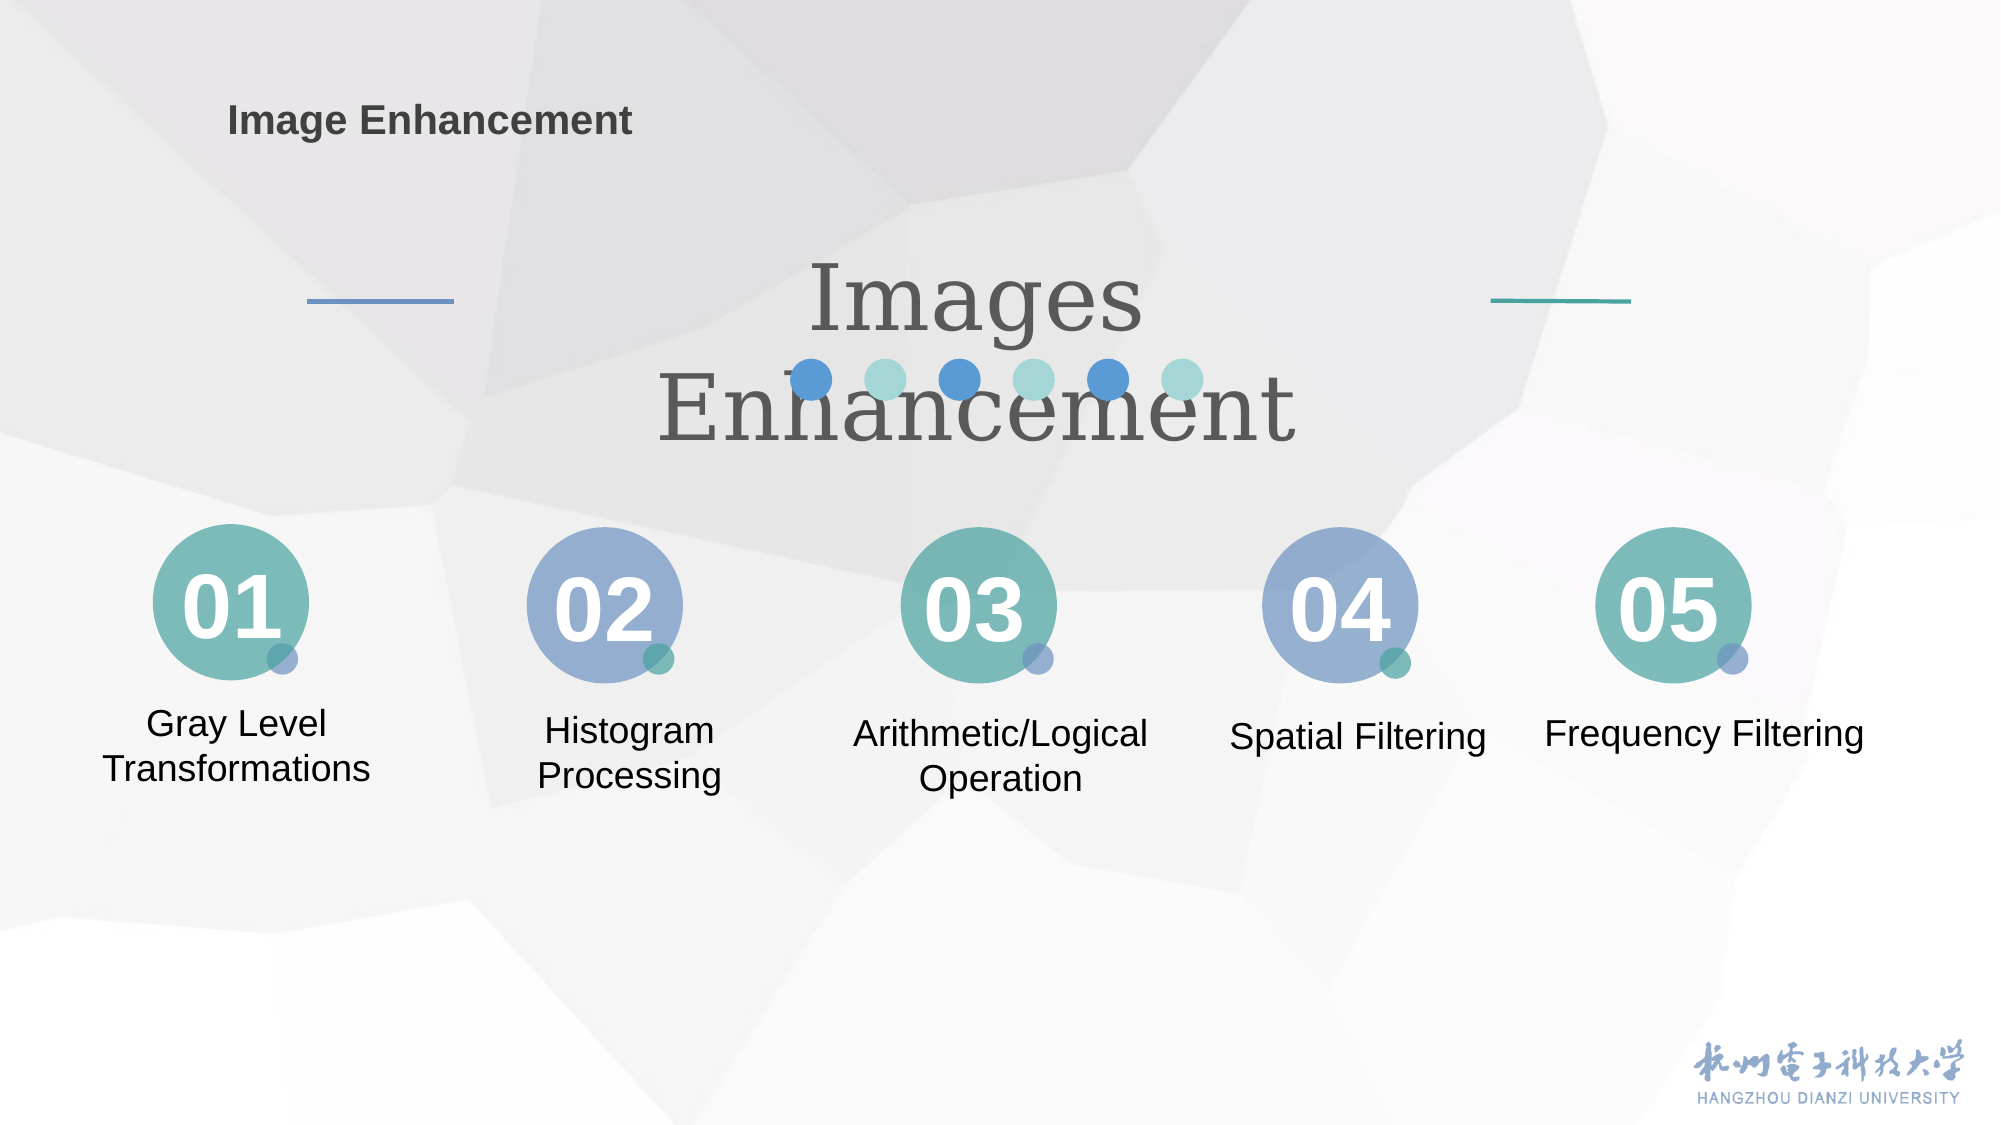

Images Enhancement

01
02
03
04
05

Gray Level Transformations
Histogram Processing
Arithmetic/Logical Operation
Frequency Filtering
Spatial Filtering